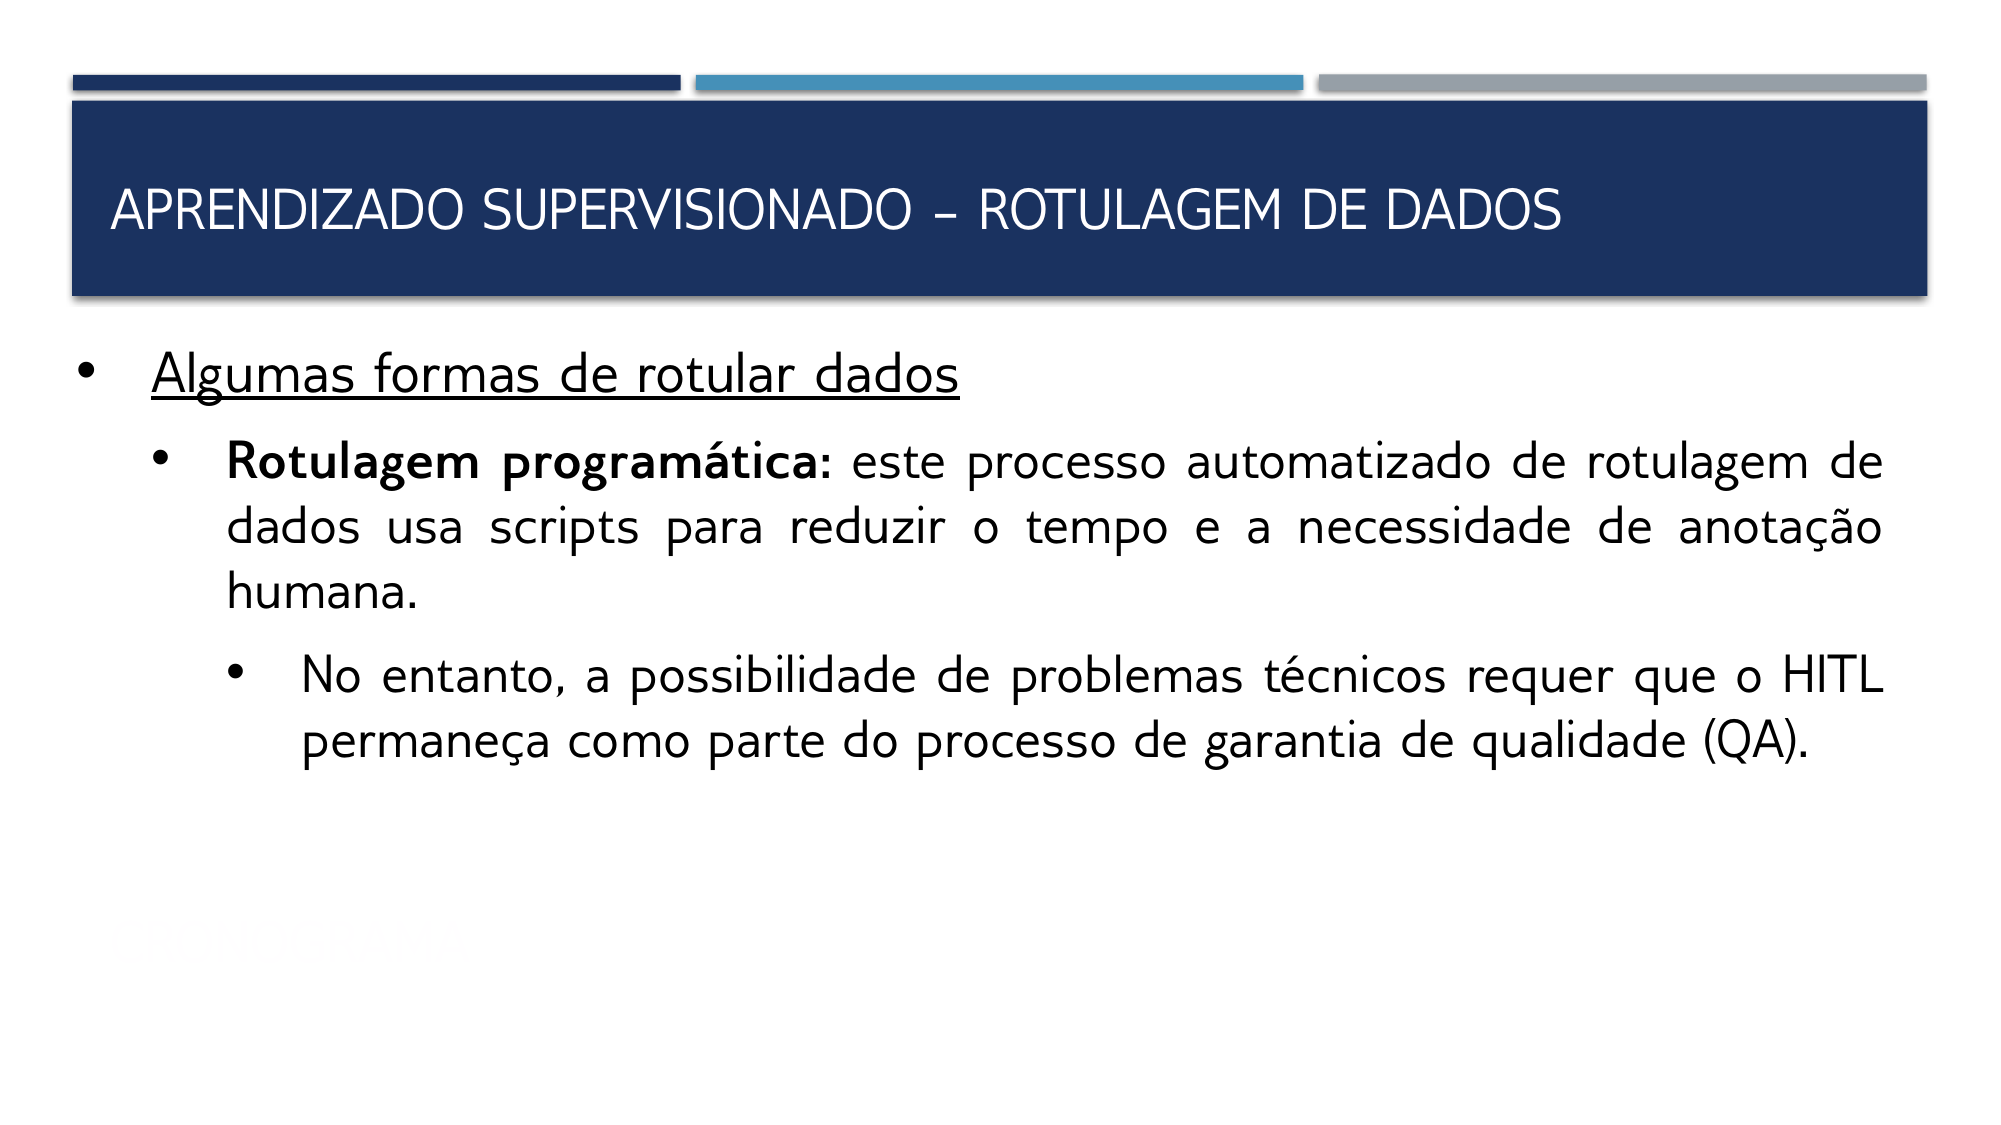

APRENDIZADO SUPERVISIONADO – rotulagem de dados
Algumas formas de rotular dados
Rotulagem programática: este processo automatizado de rotulagem de dados usa scripts para reduzir o tempo e a necessidade de anotação humana.
No entanto, a possibilidade de problemas técnicos requer que o HITL permaneça como parte do processo de garantia de qualidade (QA).

# cronograma